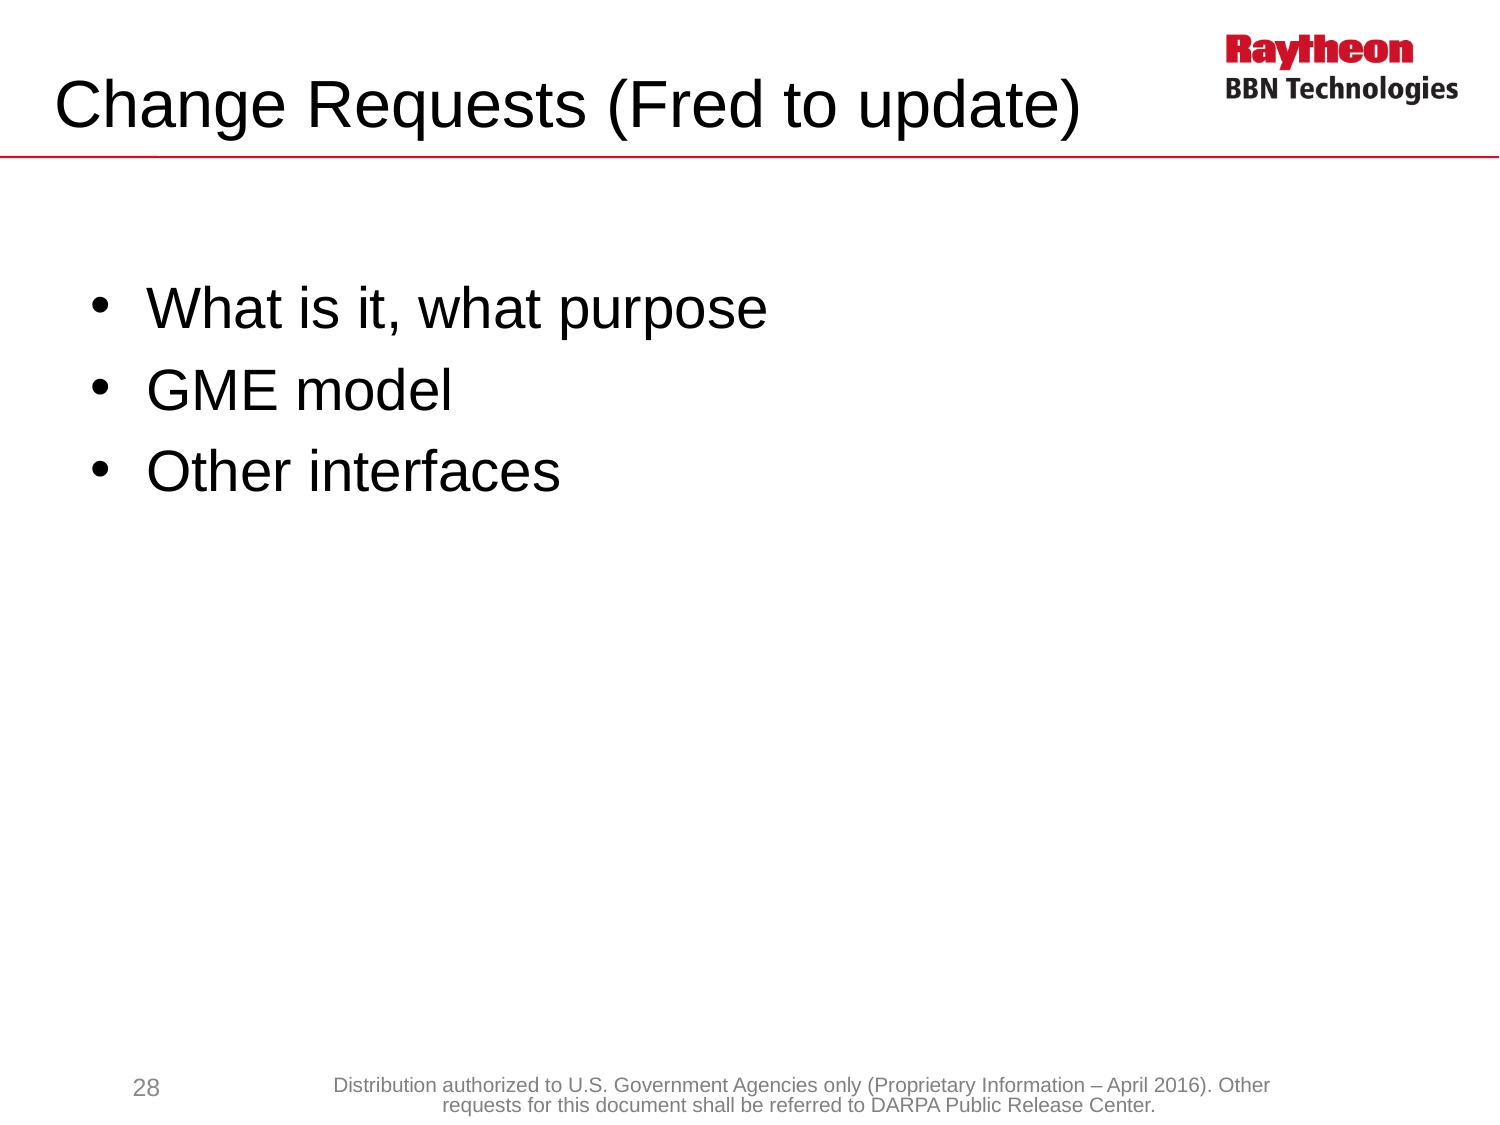

# Change Requests (Fred to update)
What is it, what purpose
GME model
Other interfaces
28